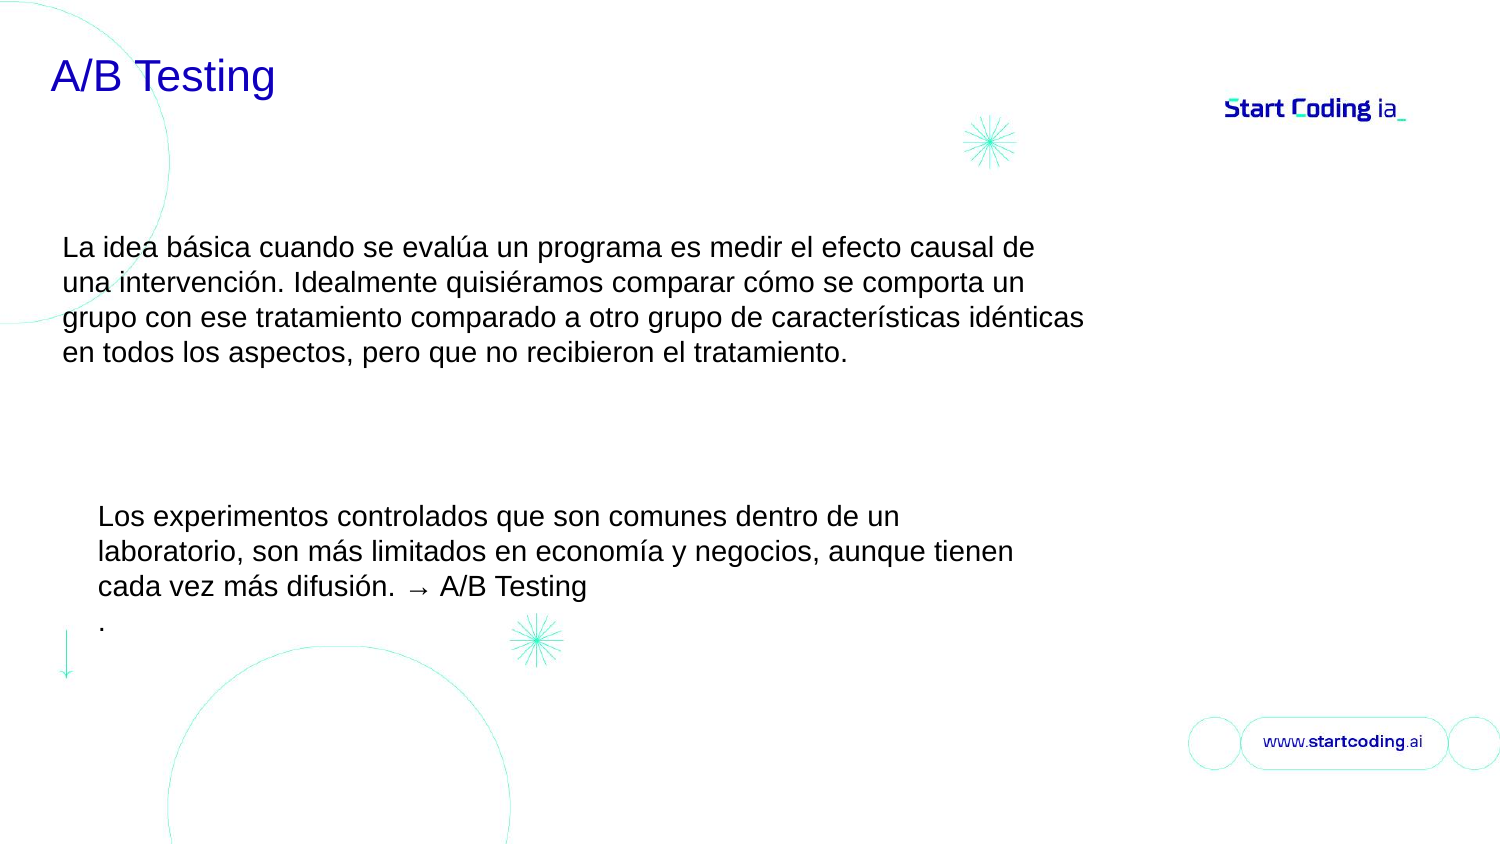

# A/B Testing
La idea básica cuando se evalúa un programa es medir el efecto causal de una intervención. Idealmente quisiéramos comparar cómo se comporta un grupo con ese tratamiento comparado a otro grupo de características idénticas en todos los aspectos, pero que no recibieron el tratamiento.
Los experimentos controlados que son comunes dentro de un laboratorio, son más limitados en economía y negocios, aunque tienen cada vez más difusión. → A/B Testing
.